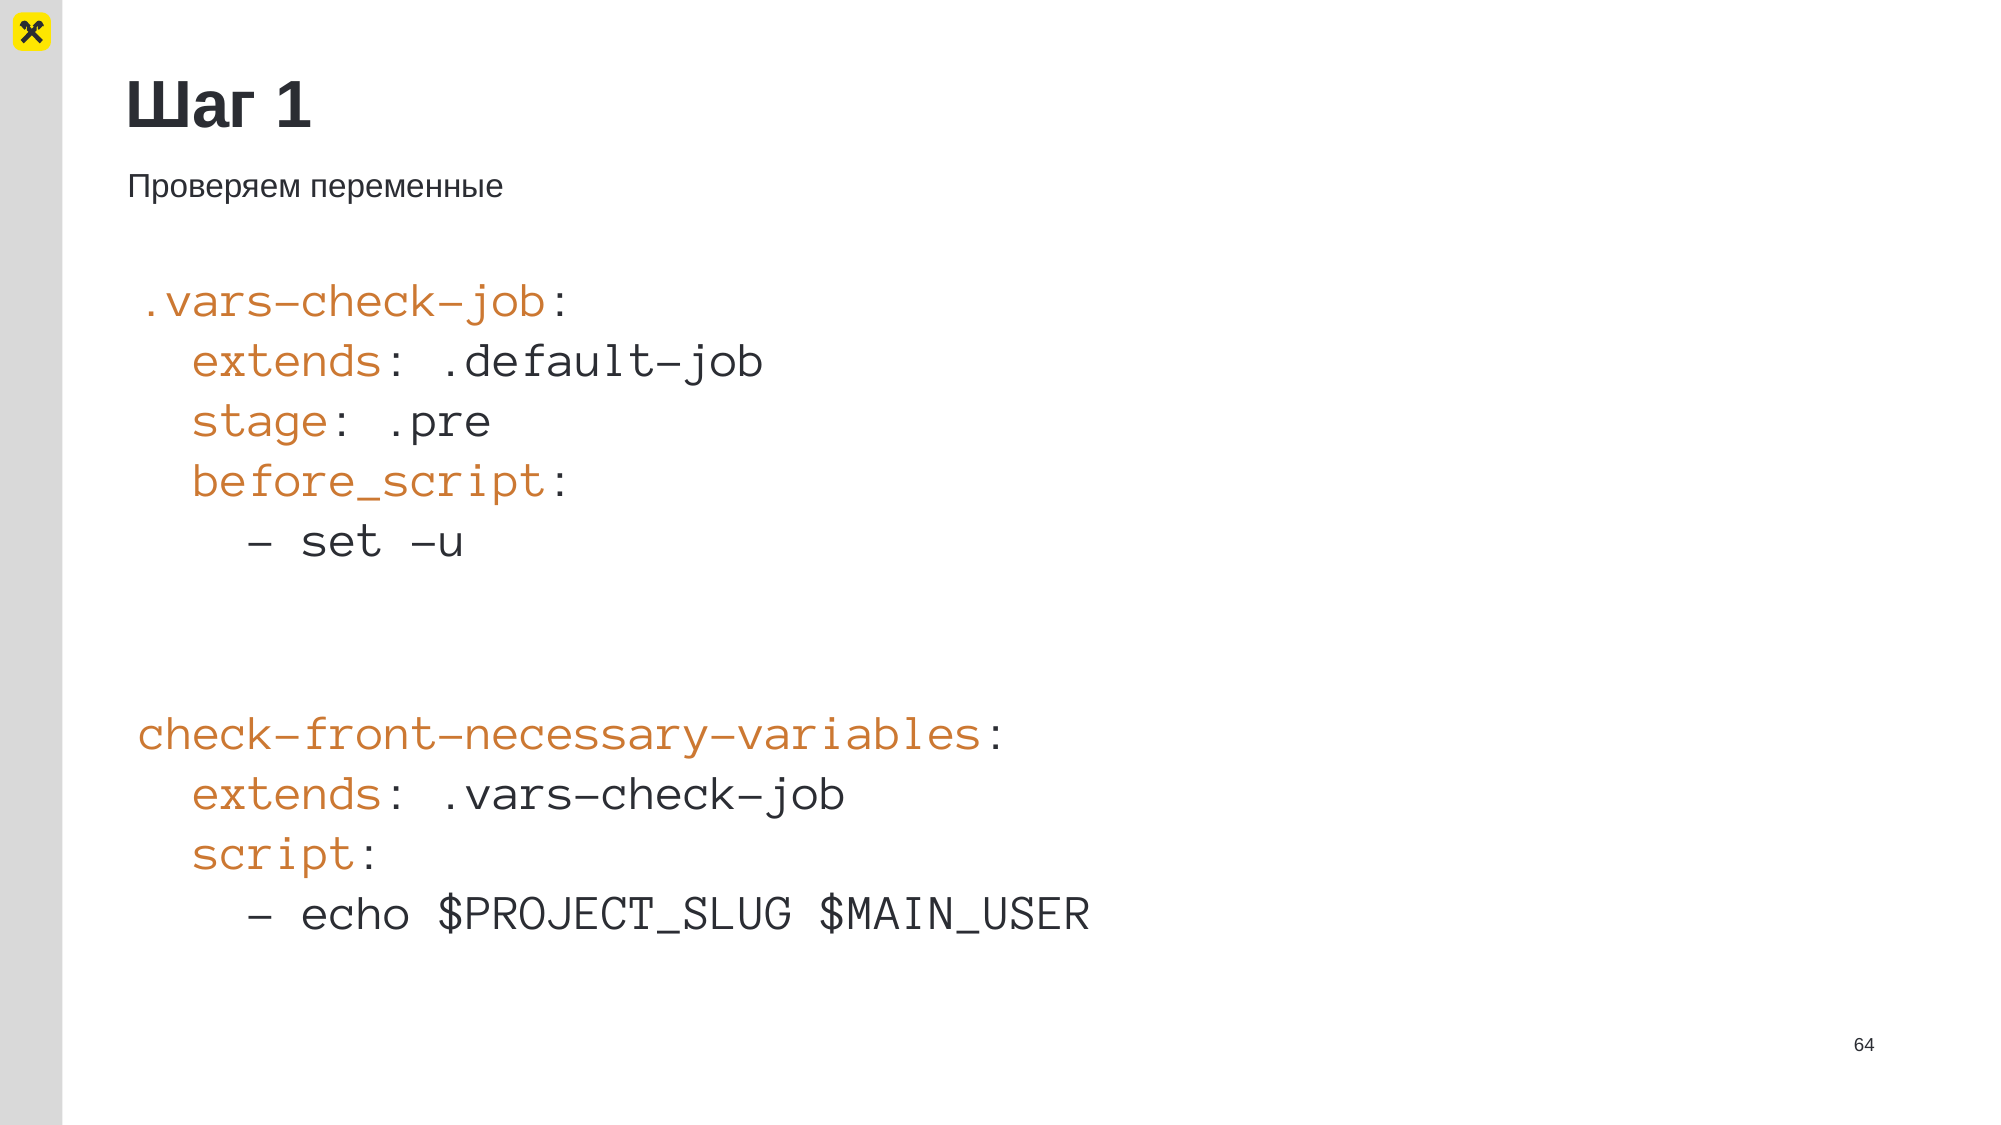

# Шаг 1
Проверяем переменные
.vars-check-job:
  extends: .default-job
  stage: .pre
  before_script:
    - set -u
check-front-necessary-variables:
  extends: .vars-check-job
  script:
    - echo $PROJECT_SLUG $MAIN_USER
64